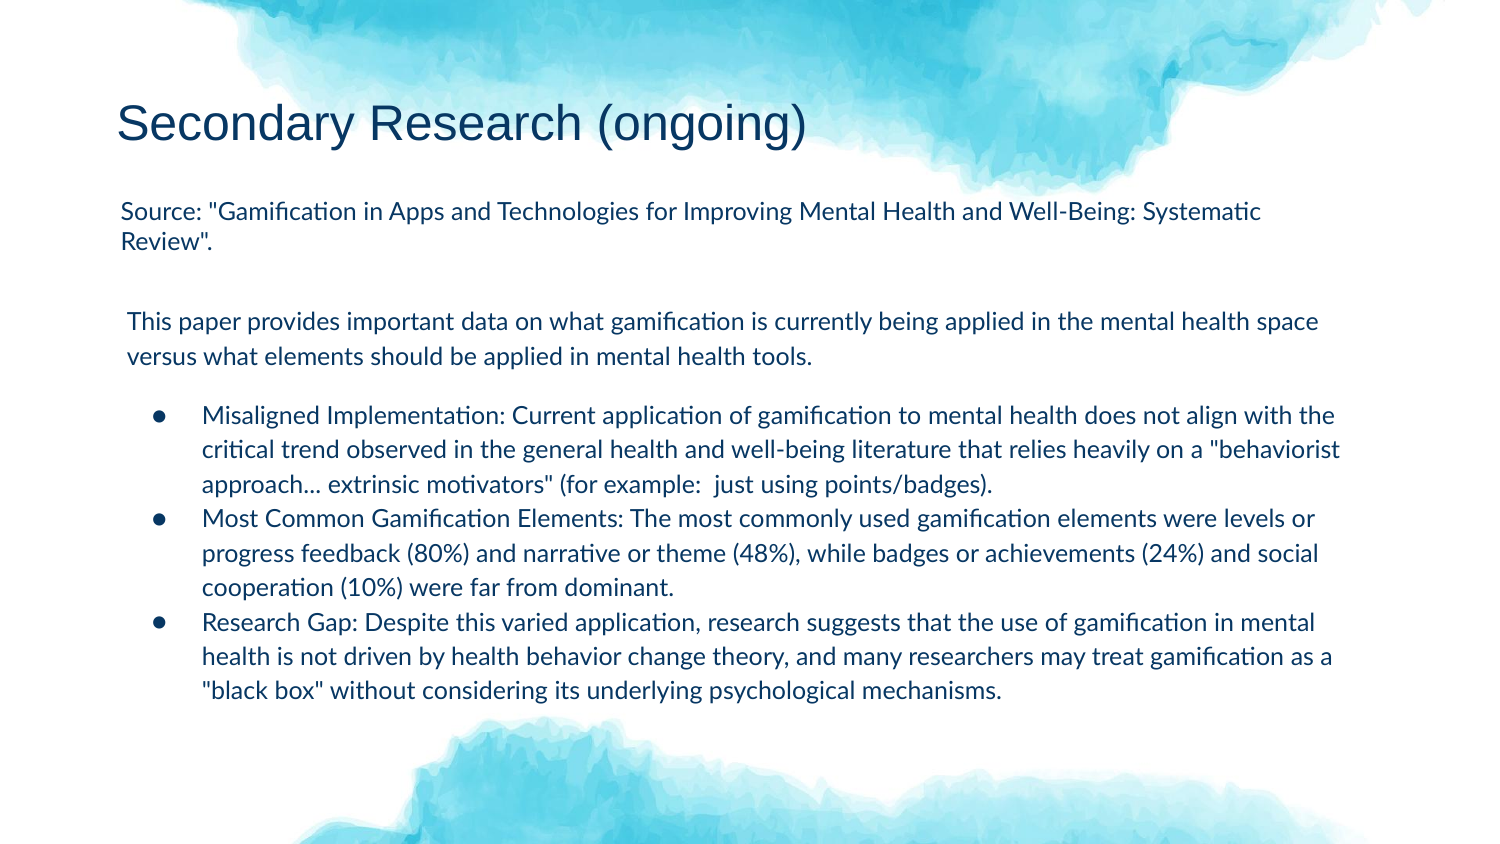

# Secondary Research (ongoing)
Source: "Gamification in Apps and Technologies for Improving Mental Health and Well-Being: Systematic Review".
This paper provides important data on what gamification is currently being applied in the mental health space versus what elements should be applied in mental health tools.
Misaligned Implementation: Current application of gamification to mental health does not align with the critical trend observed in the general health and well-being literature that relies heavily on a "behaviorist approach... extrinsic motivators" (for example:  just using points/badges).
Most Common Gamification Elements: The most commonly used gamification elements were levels or progress feedback (80%) and narrative or theme (48%), while badges or achievements (24%) and social cooperation (10%) were far from dominant.
Research Gap: Despite this varied application, research suggests that the use of gamification in mental health is not driven by health behavior change theory, and many researchers may treat gamification as a "black box" without considering its underlying psychological mechanisms.